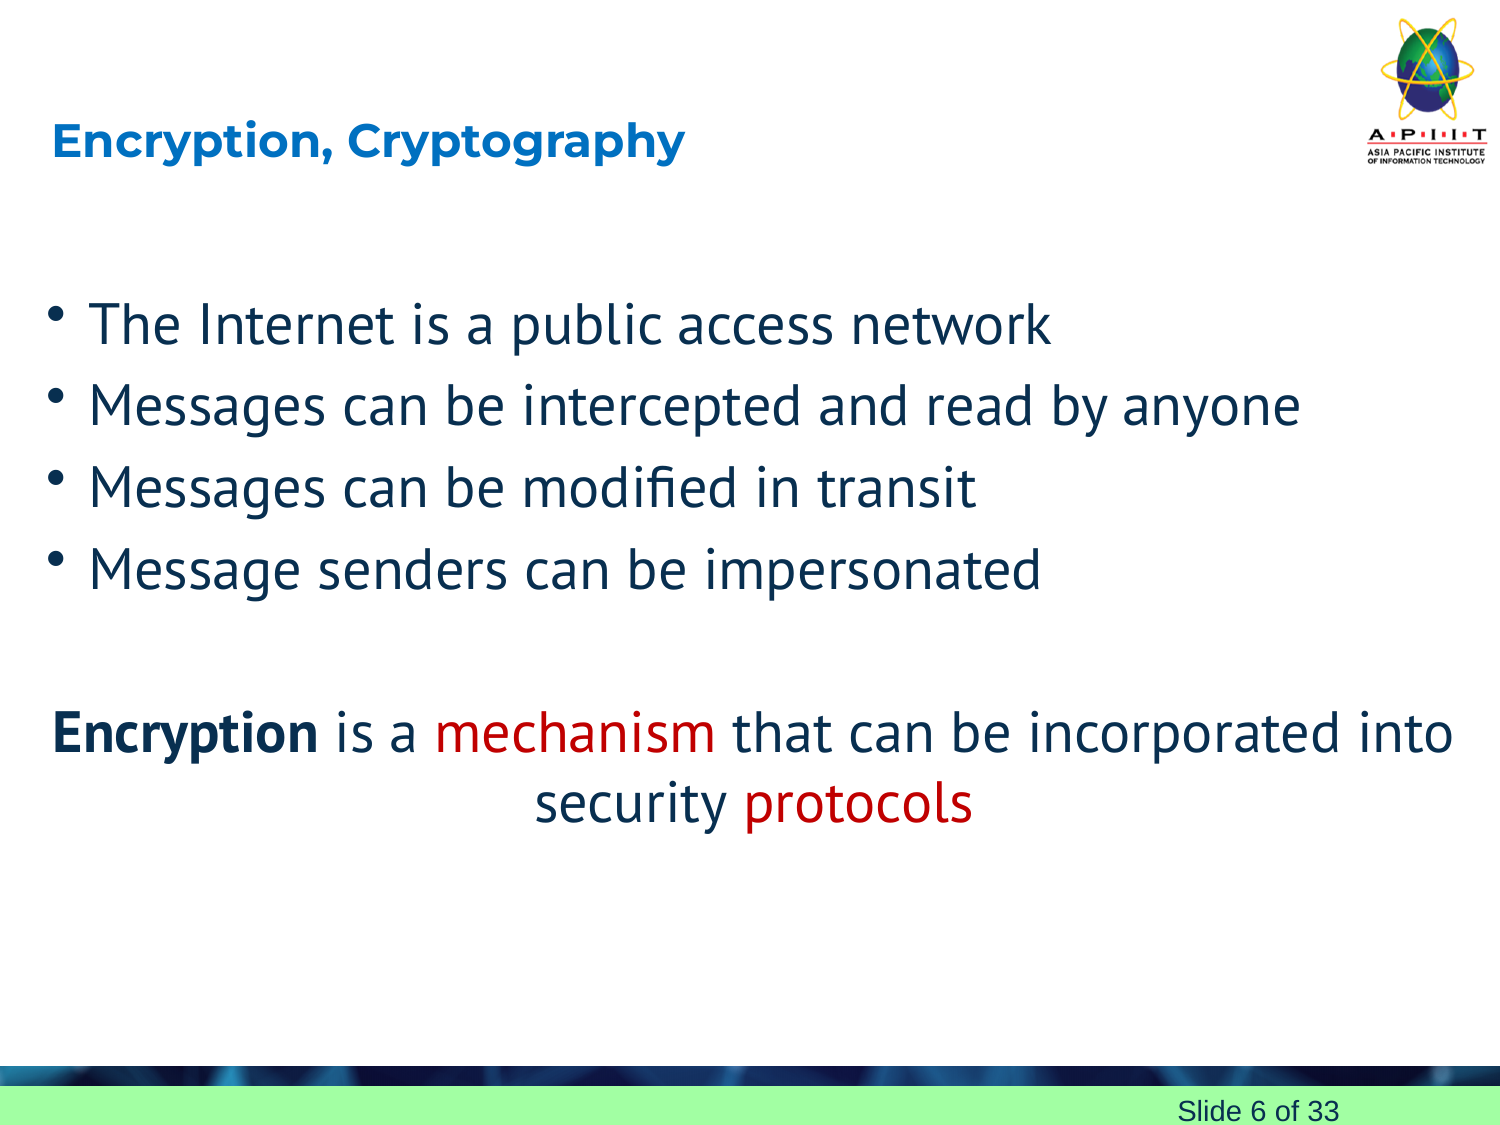

# Encryption, Cryptography
The Internet is a public access network
Messages can be intercepted and read by anyone
Messages can be modified in transit
Message senders can be impersonated

Encryption is a mechanism that can be incorporated into security protocols
Slide 6 of 33